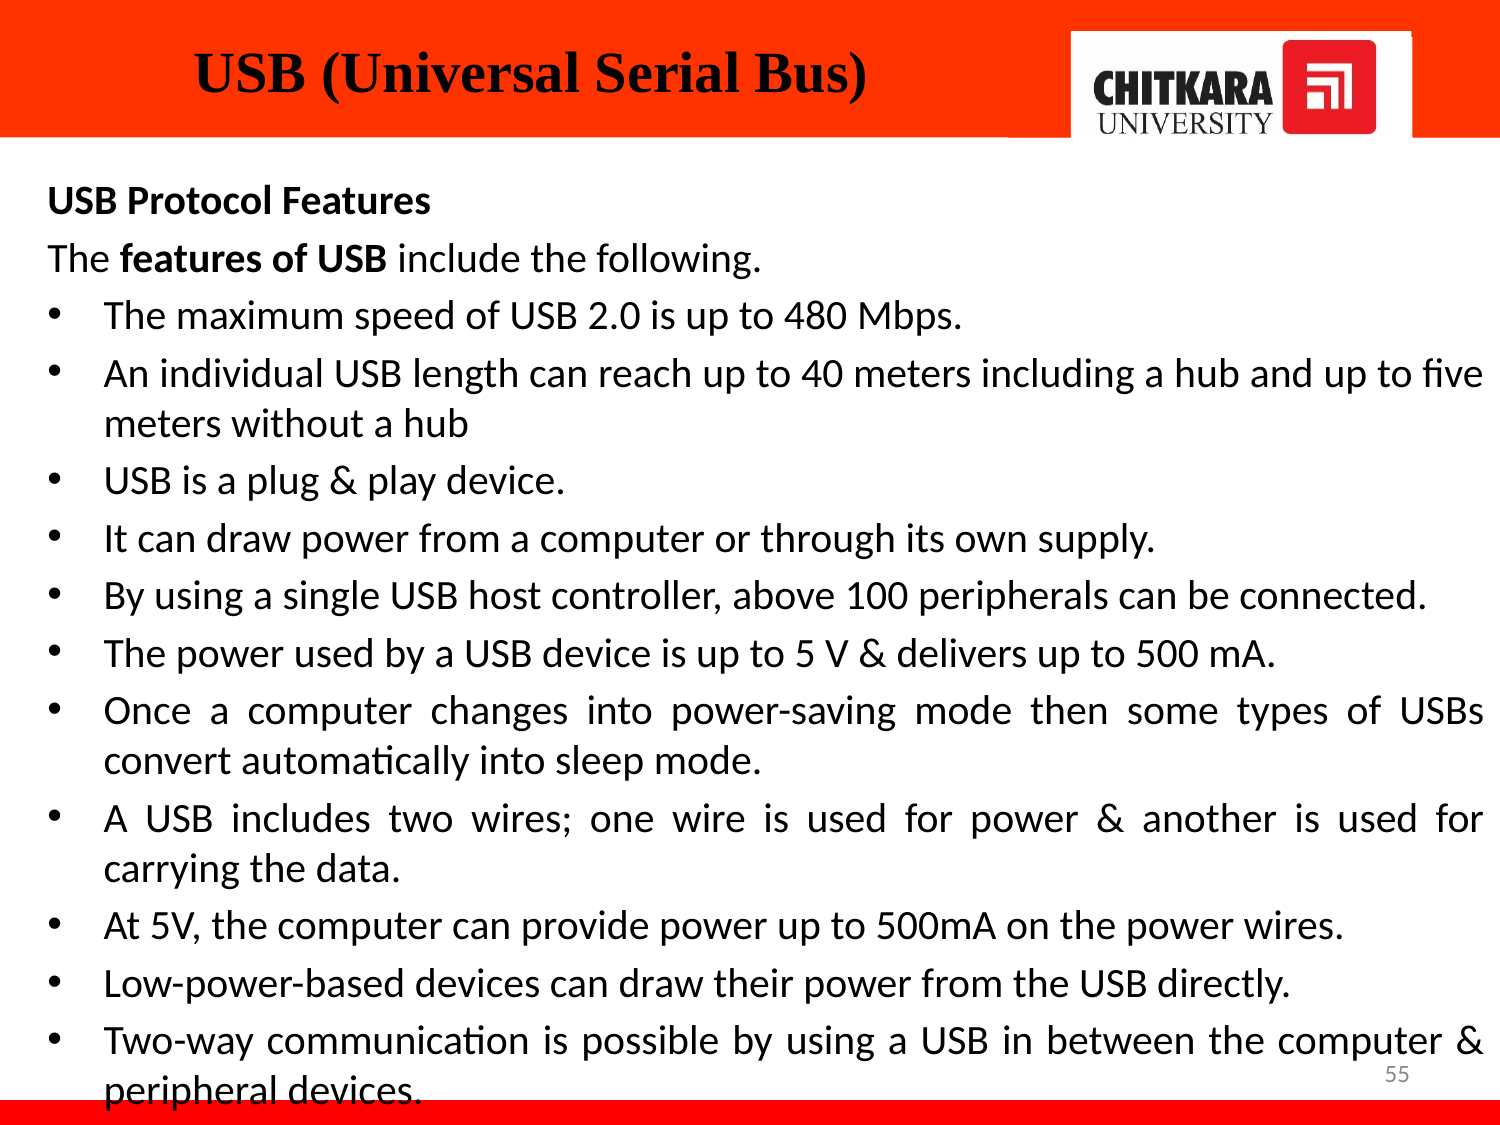

# USB (Universal Serial Bus)
USB Protocol Features
The features of USB include the following.
The maximum speed of USB 2.0 is up to 480 Mbps.
An individual USB length can reach up to 40 meters including a hub and up to five meters without a hub
USB is a plug & play device.
It can draw power from a computer or through its own supply.
By using a single USB host controller, above 100 peripherals can be connected.
The power used by a USB device is up to 5 V & delivers up to 500 mA.
Once a computer changes into power-saving mode then some types of USBs convert automatically into sleep mode.
A USB includes two wires; one wire is used for power & another is used for carrying the data.
At 5V, the computer can provide power up to 500mA on the power wires.
Low-power-based devices can draw their power from the USB directly.
Two-way communication is possible by using a USB in between the computer & peripheral devices.

55